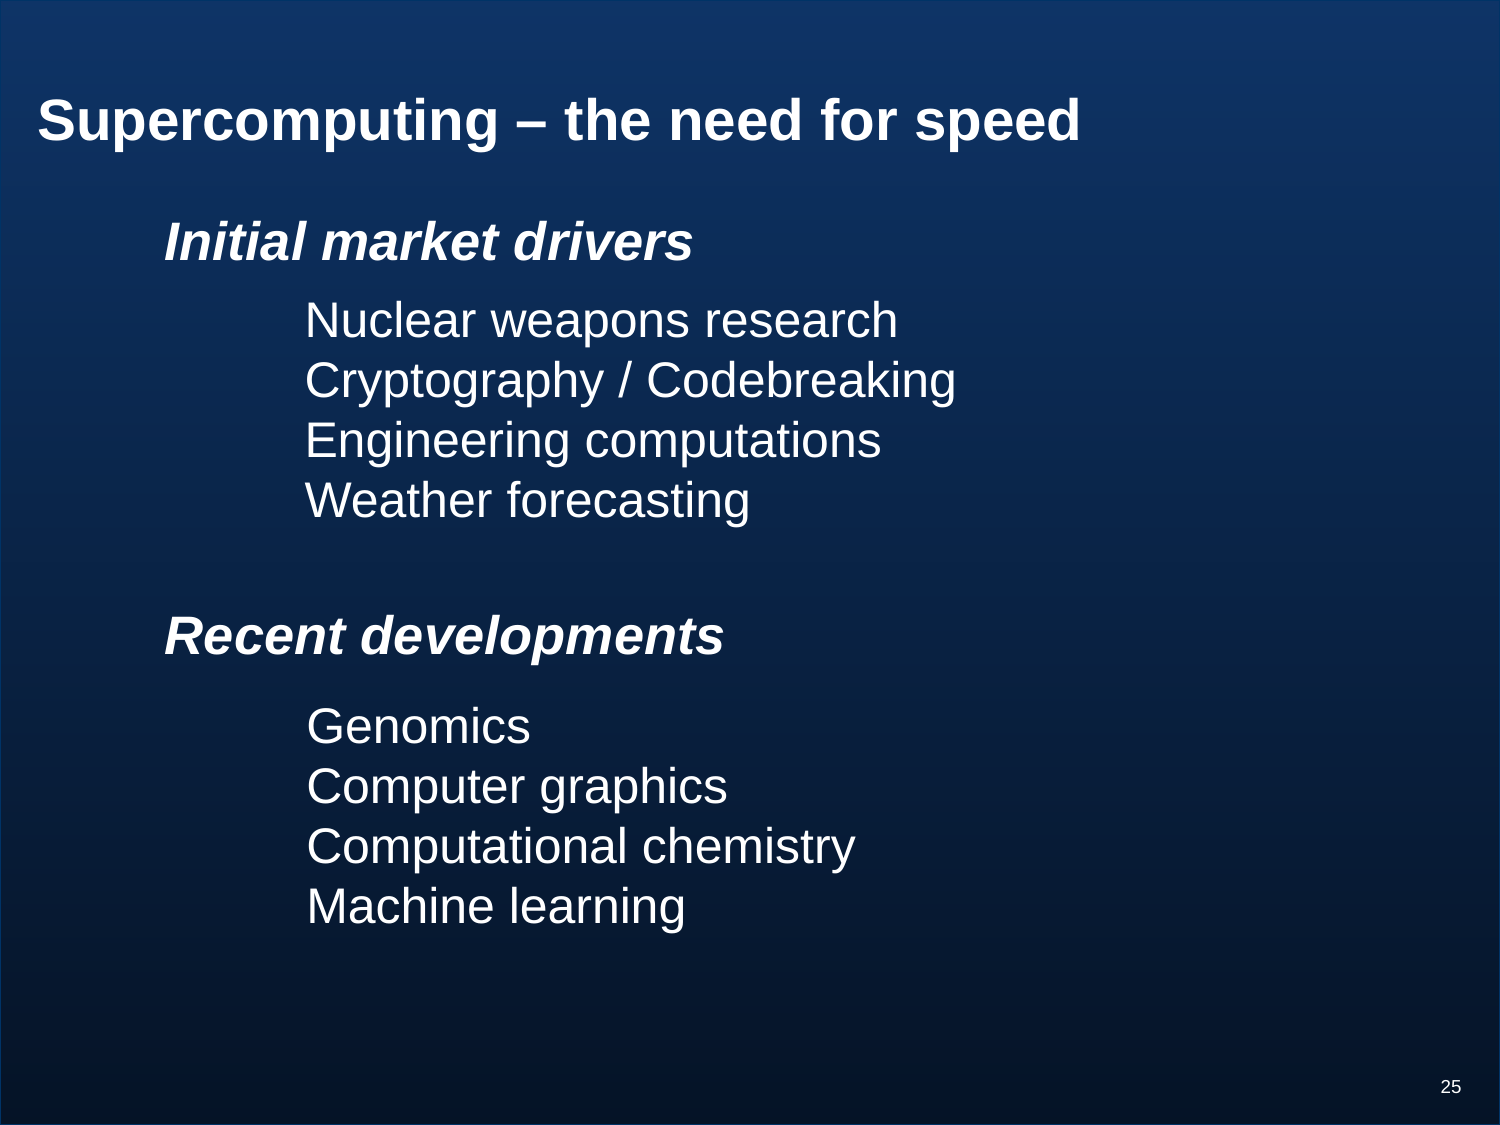

# Supercomputing – the need for speed
Initial market drivers
	    Nuclear weapons research
	   Cryptography / Codebreaking
	   Engineering computations
	   Weather forecasting

Recent developments
	    Genomics
	   Computer graphics
	   Computational chemistry
	   Machine learning

25